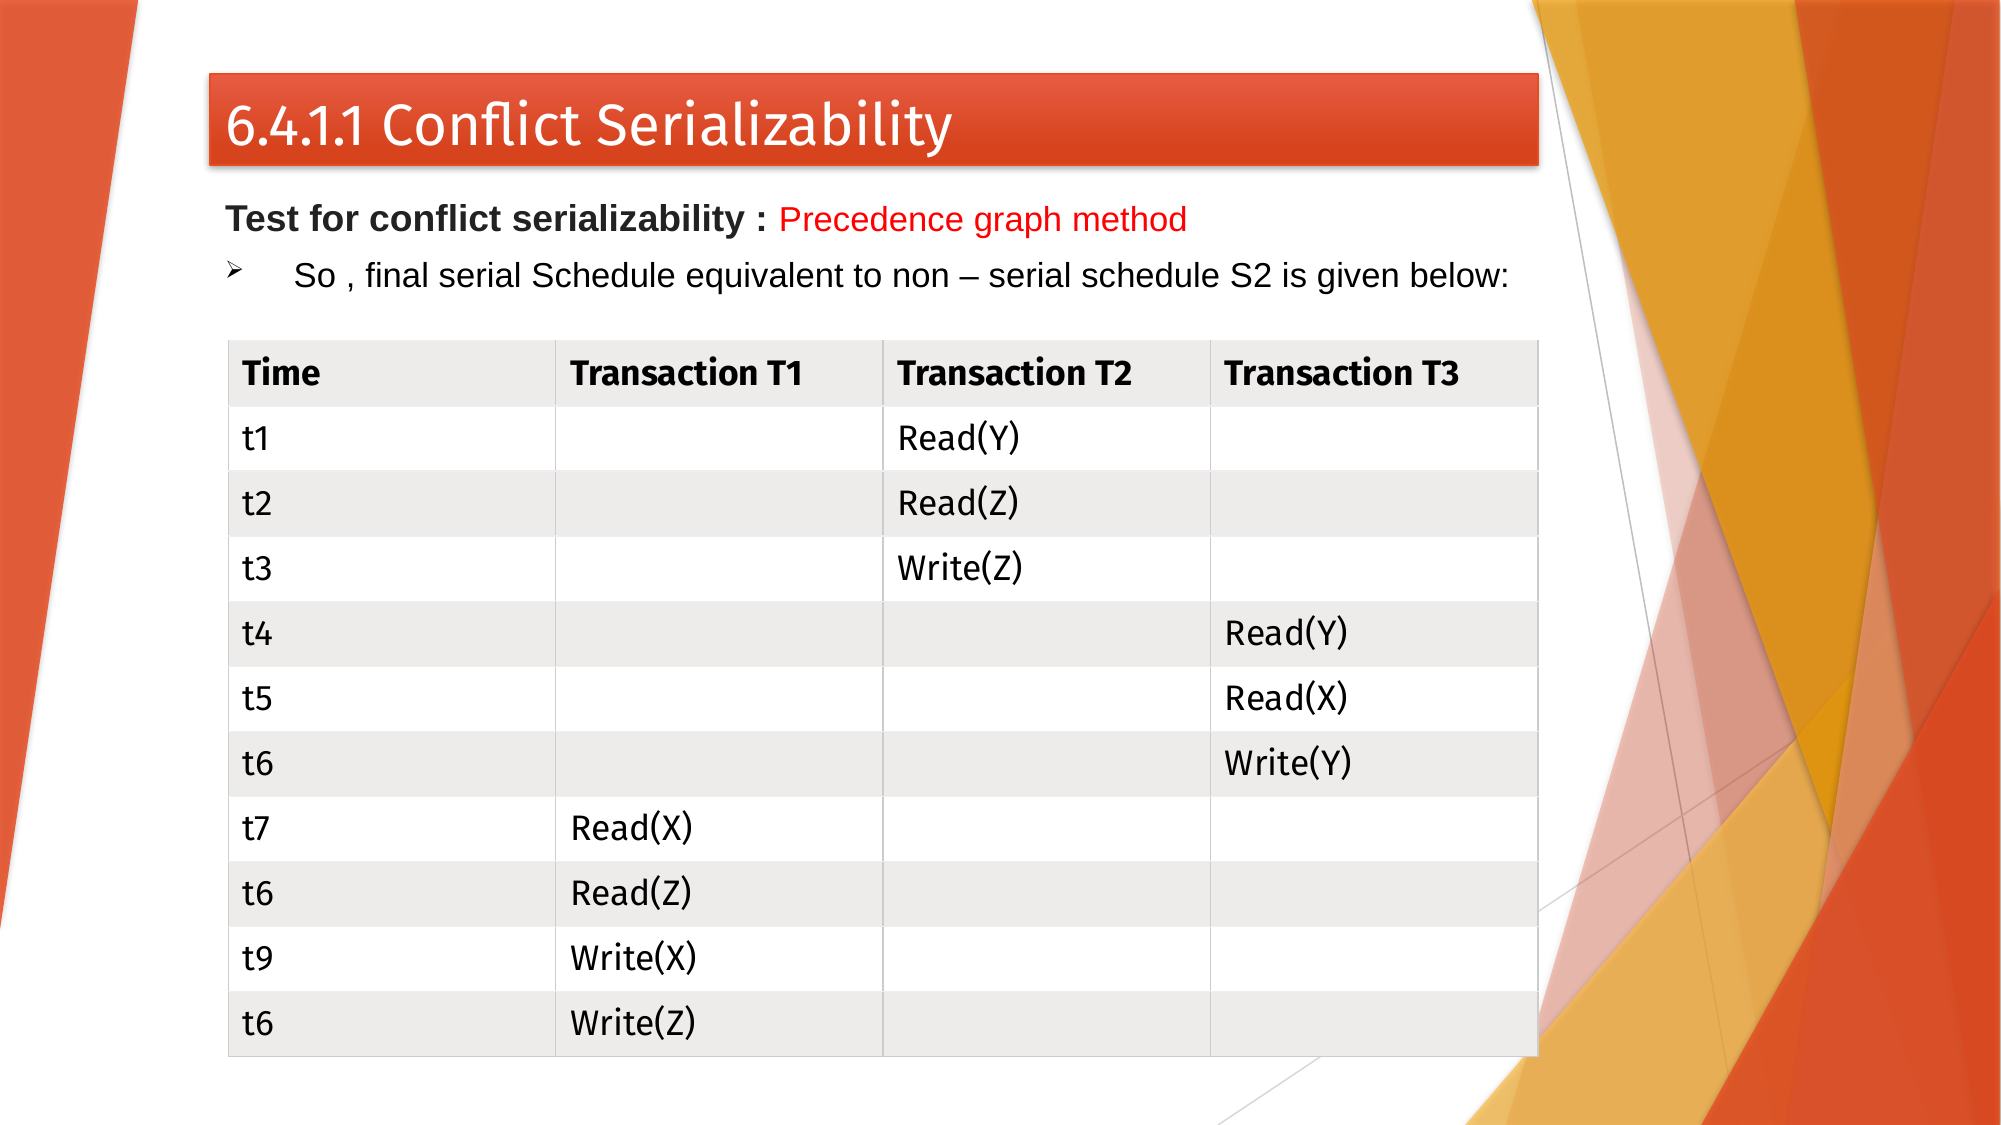

# 6.4.1.1 Conflict Serializability
Test for conflict serializability : Precedence graph method
So , final serial Schedule equivalent to non – serial schedule S2 is given below:
| Time | Transaction T1 | Transaction T2 | Transaction T3 |
| --- | --- | --- | --- |
| t1 |  | Read(Y) |  |
| t2 |  | Read(Z) |  |
| t3 |  | Write(Z) |  |
| t4 |  |  | Read(Y) |
| t5 |  |  | Read(X) |
| t6 |  |  | Write(Y) |
| t7 | Read(X) |  |  |
| t6 | Read(Z) |  |  |
| t9 | Write(X) |  |  |
| t6 | Write(Z) |  |  |